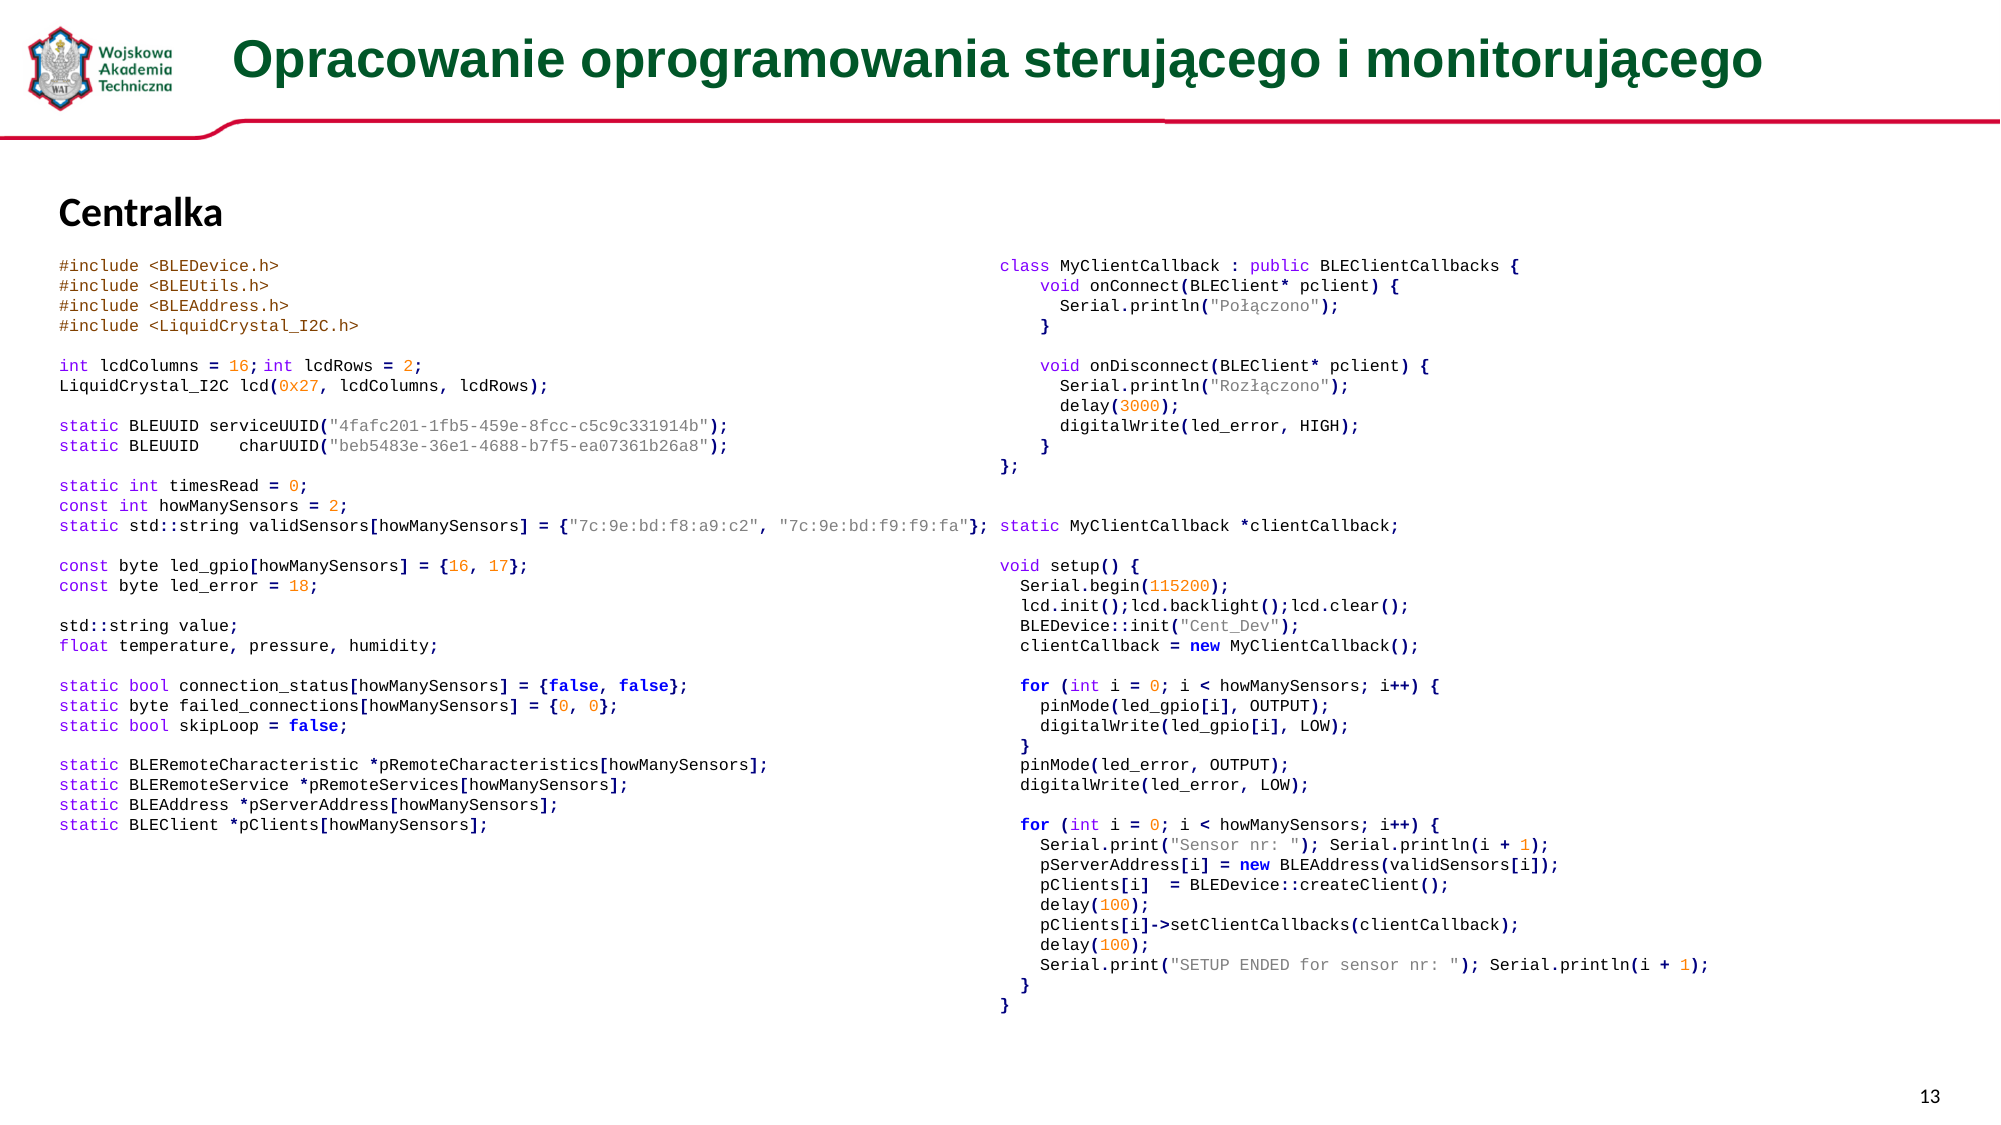

# Opracowanie oprogramowania sterującego i monitorującego
Centralka
#include <BLEDevice.h>
#include <BLEUtils.h>
#include <BLEAddress.h>
#include <LiquidCrystal_I2C.h>

int lcdColumns = 16; int lcdRows = 2;
LiquidCrystal_I2C lcd(0x27, lcdColumns, lcdRows);

static BLEUUID serviceUUID("4fafc201-1fb5-459e-8fcc-c5c9c331914b");
static BLEUUID    charUUID("beb5483e-36e1-4688-b7f5-ea07361b26a8");

static int timesRead = 0;
const int howManySensors = 2;
static std::string validSensors[howManySensors] = {"7c:9e:bd:f8:a9:c2", "7c:9e:bd:f9:f9:fa"};

const byte led_gpio[howManySensors] = {16, 17};
const byte led_error = 18;

std::string value;
float temperature, pressure, humidity;

static bool connection_status[howManySensors] = {false, false};
static byte failed_connections[howManySensors] = {0, 0};
static bool skipLoop = false;

static BLERemoteCharacteristic *pRemoteCharacteristics[howManySensors];
static BLERemoteService *pRemoteServices[howManySensors];
static BLEAddress *pServerAddress[howManySensors];
static BLEClient *pClients[howManySensors];

class MyClientCallback : public BLEClientCallbacks {
    void onConnect(BLEClient* pclient) {
      Serial.println("Połączono");
    }

    void onDisconnect(BLEClient* pclient) {
      Serial.println("Rozłączono");
      delay(3000);
      digitalWrite(led_error, HIGH);
    }
};

static MyClientCallback *clientCallback;

void setup() {
  Serial.begin(115200);
  lcd.init();lcd.backlight();lcd.clear();
  BLEDevice::init("Cent_Dev");
  clientCallback = new MyClientCallback();

  for (int i = 0; i < howManySensors; i++) {
    pinMode(led_gpio[i], OUTPUT);
    digitalWrite(led_gpio[i], LOW);
  }
  pinMode(led_error, OUTPUT);
  digitalWrite(led_error, LOW);

  for (int i = 0; i < howManySensors; i++) {
    Serial.print("Sensor nr: "); Serial.println(i + 1);
    pServerAddress[i] = new BLEAddress(validSensors[i]);
    pClients[i]  = BLEDevice::createClient();
    delay(100);
    pClients[i]->setClientCallbacks(clientCallback);
    delay(100);
    Serial.print("SETUP ENDED for sensor nr: "); Serial.println(i + 1);
  }
}

13